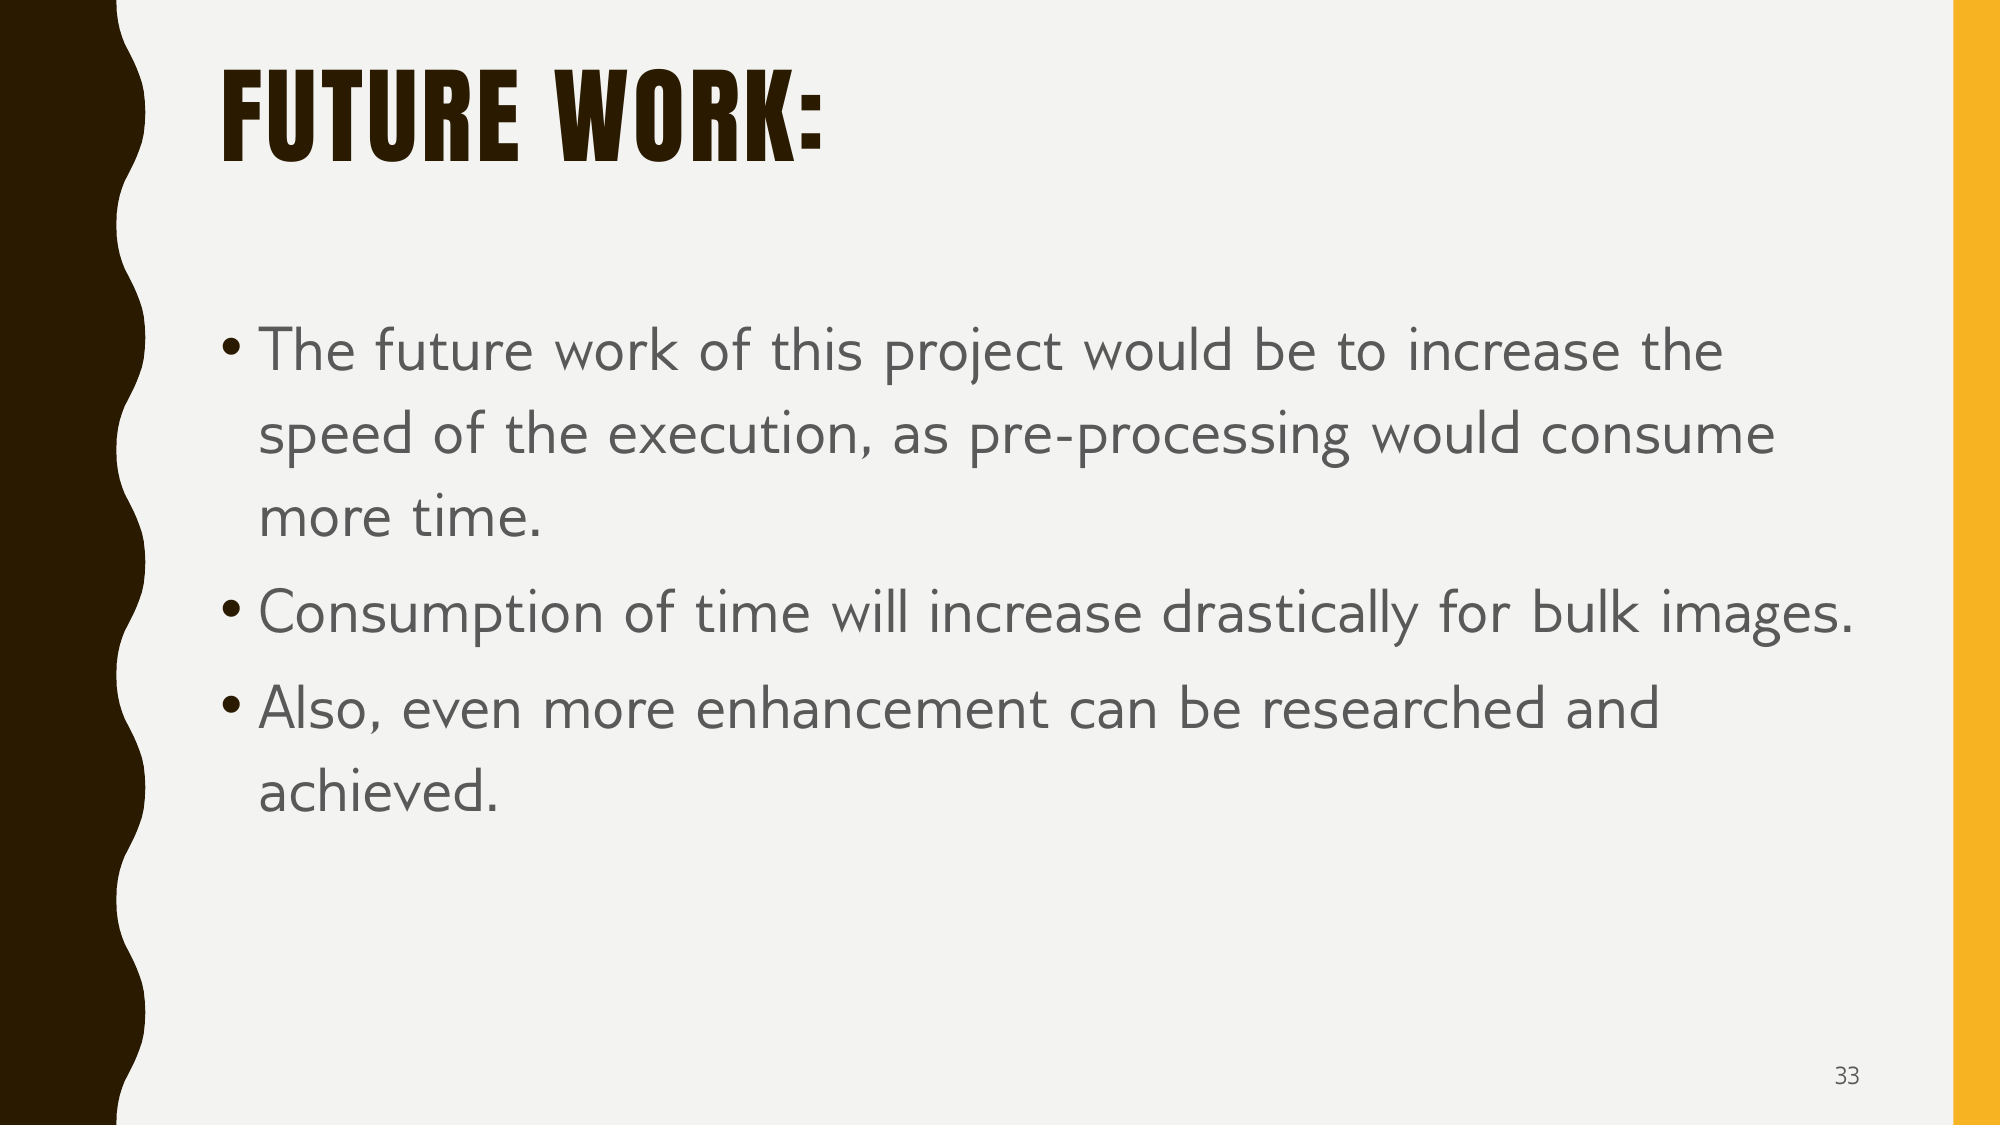

# Future Work:
The future work of this project would be to increase the speed of the execution, as pre-processing would consume more time.
Consumption of time will increase drastically for bulk images.
Also, even more enhancement can be researched and achieved.
33